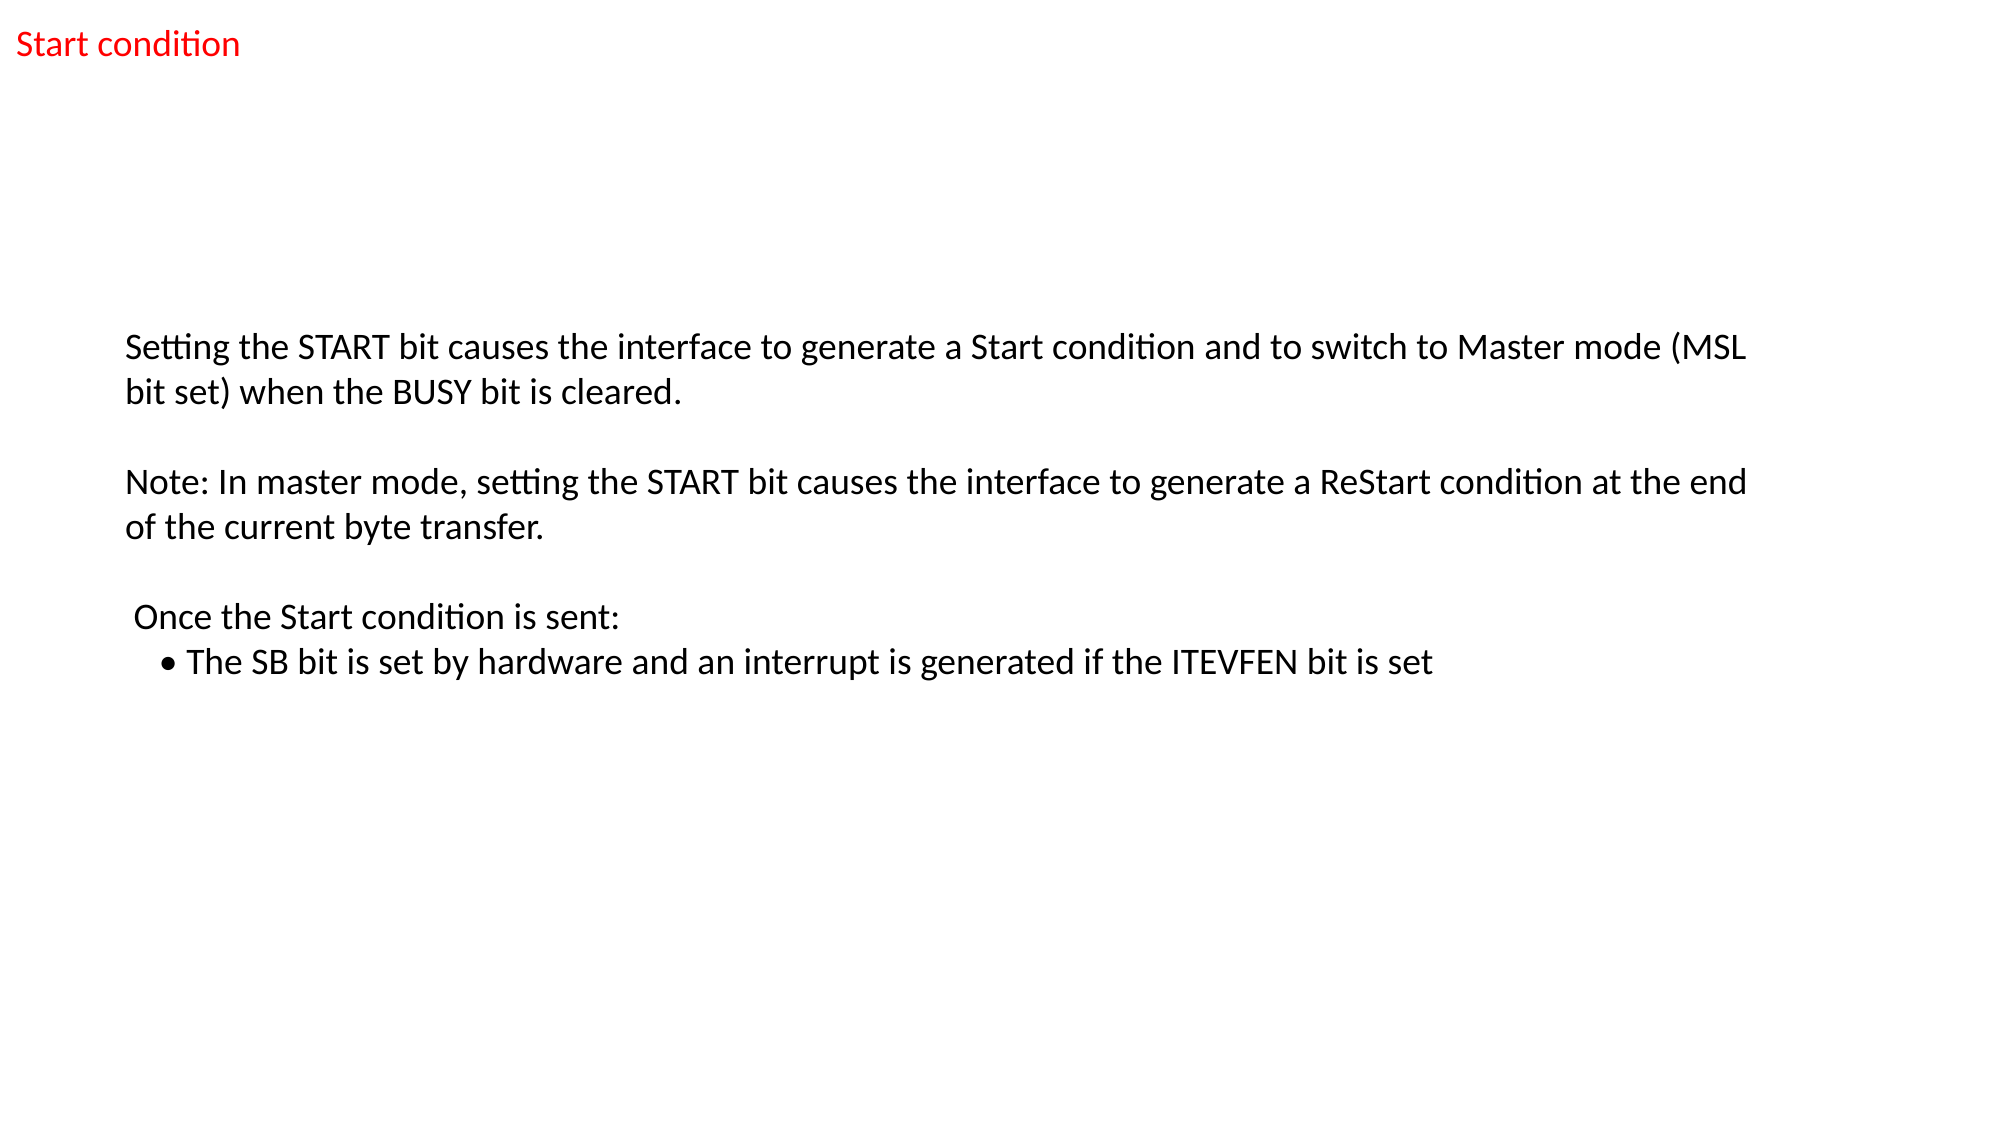

Start condition
Setting the START bit causes the interface to generate a Start condition and to switch to Master mode (MSL bit set) when the BUSY bit is cleared.

Note: In master mode, setting the START bit causes the interface to generate a ReStart condition at the end of the current byte transfer.

 Once the Start condition is sent:
    • The SB bit is set by hardware and an interrupt is generated if the ITEVFEN bit is set